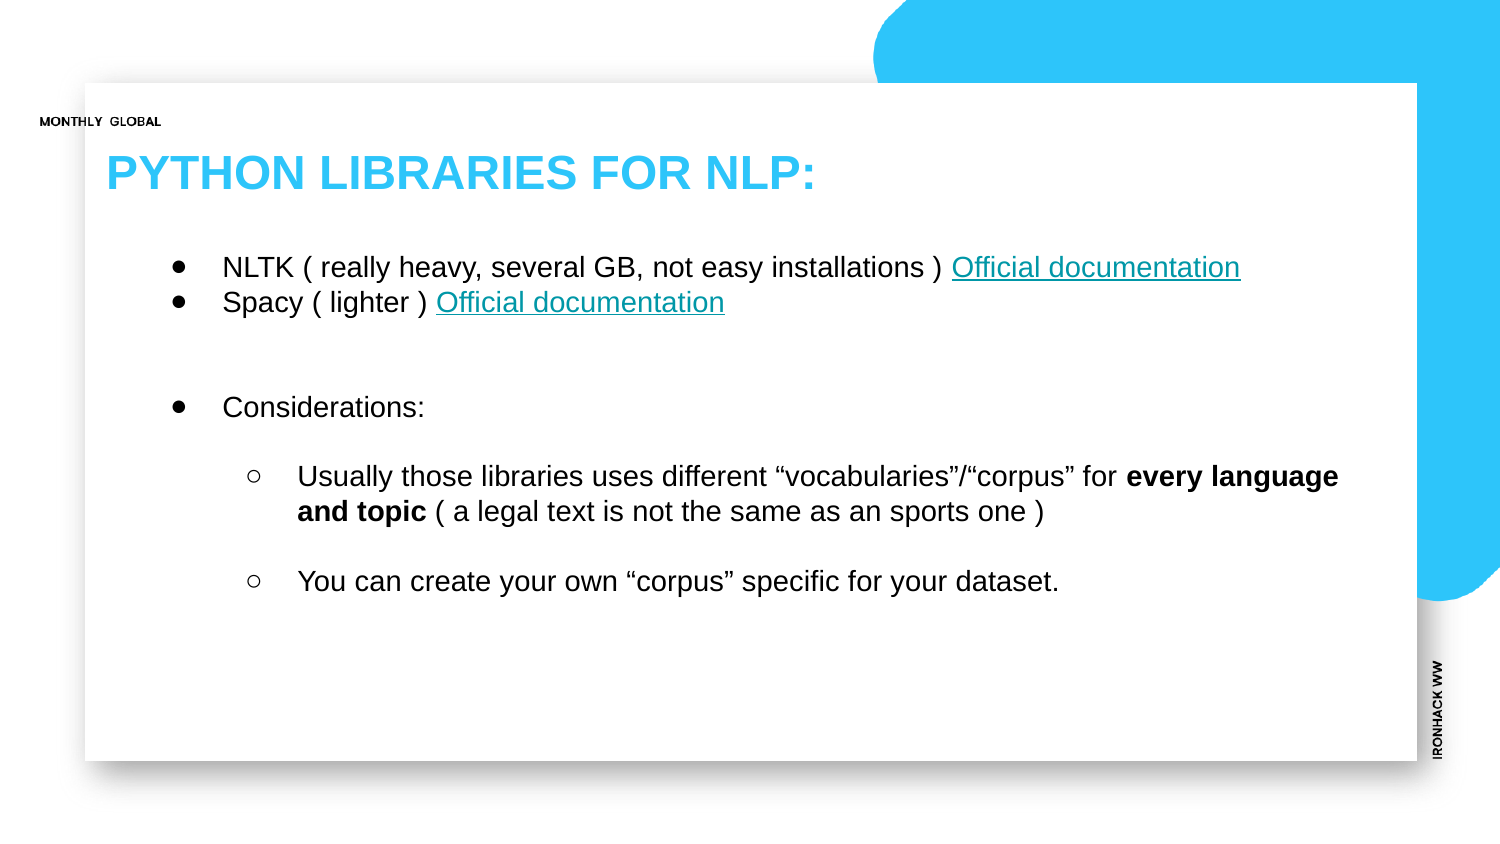

# PYTHON LIBRARIES FOR NLP:
NLTK ( really heavy, several GB, not easy installations ) Official documentation
Spacy ( lighter ) Official documentation

Considerations:

Usually those libraries uses different “vocabularies”/“corpus” for every language and topic ( a legal text is not the same as an sports one )

You can create your own “corpus” specific for your dataset.